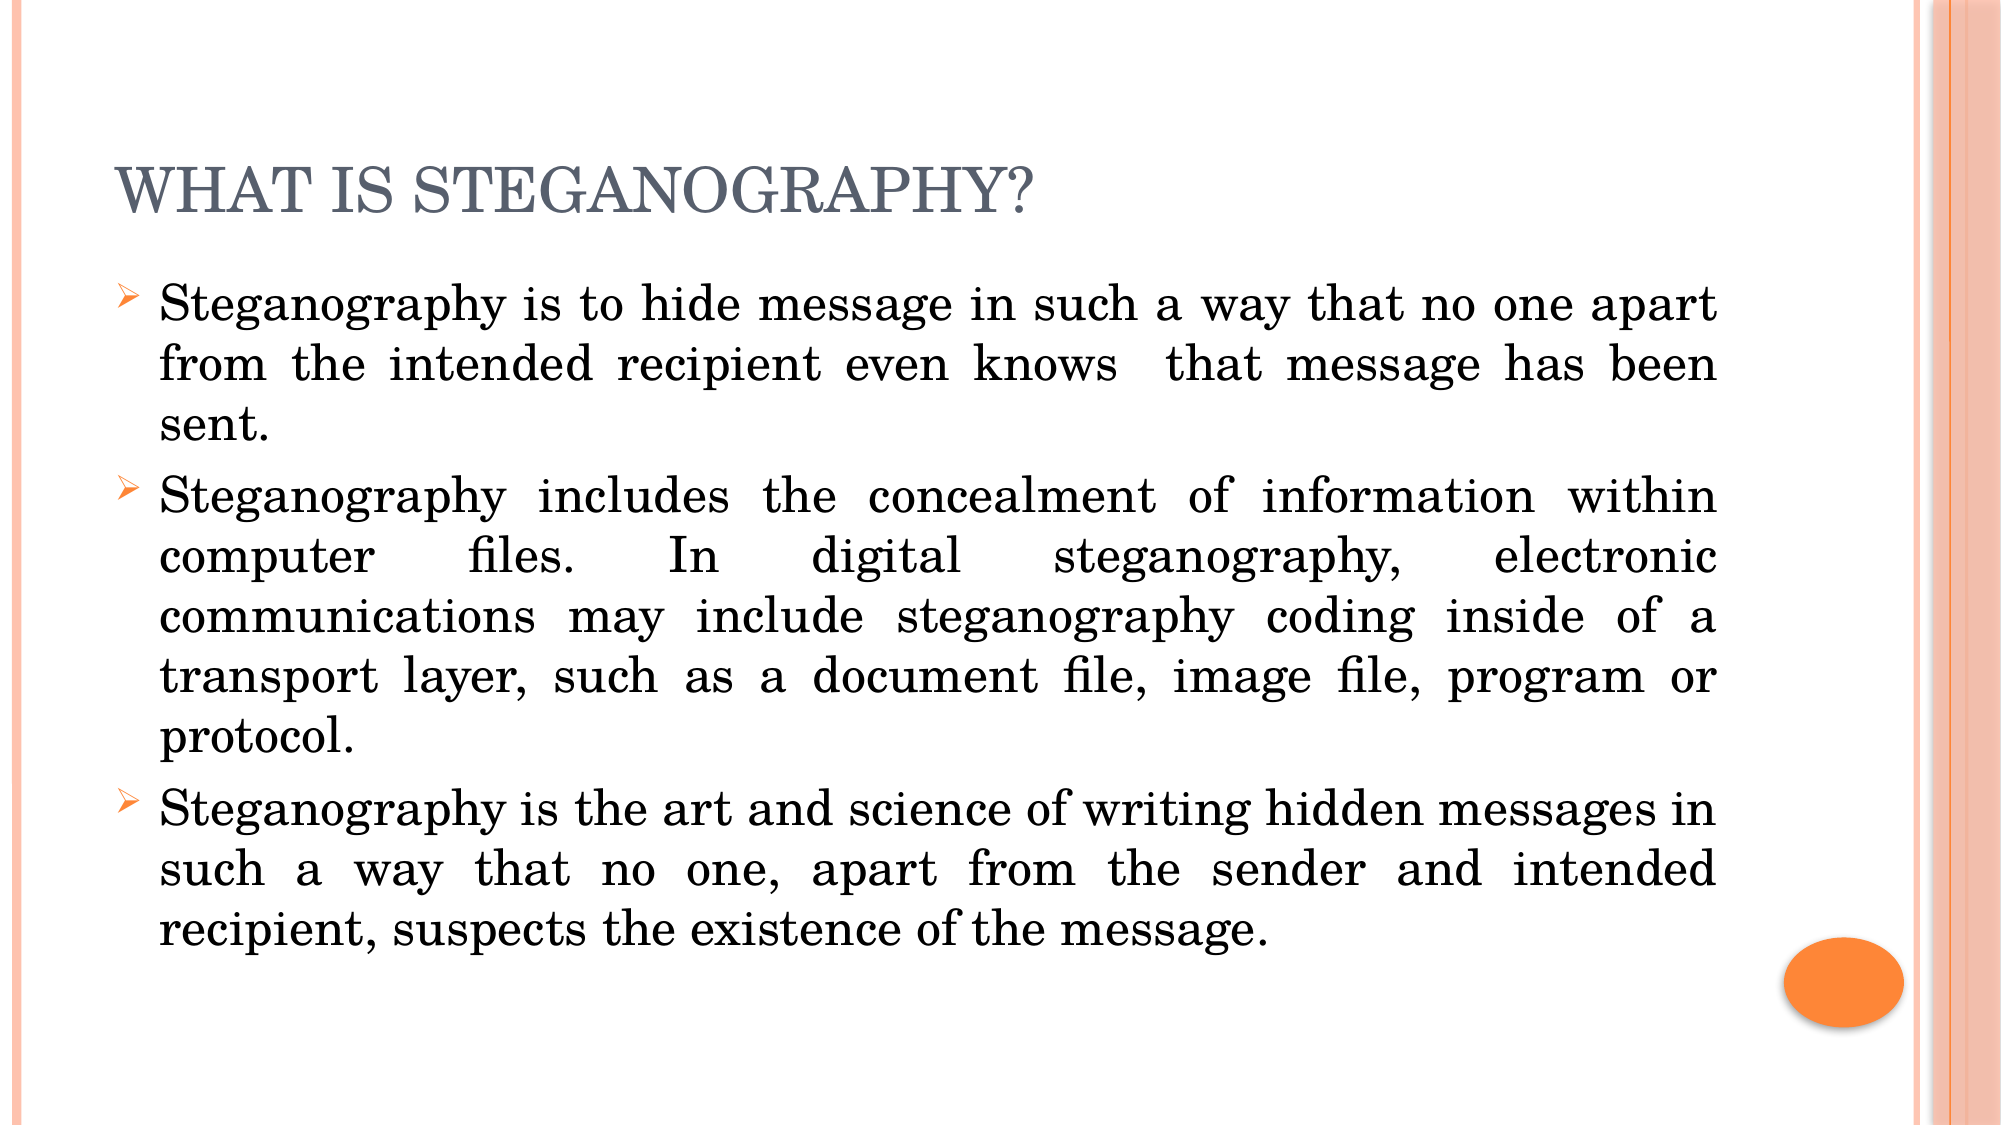

# What Is Steganography?
Steganography is to hide message in such a way that no one apart from the intended recipient even knows  that message has been sent.
Steganography includes the concealment of information within computer files. In digital steganography, electronic communications may include steganography coding inside of a transport layer, such as a document file, image file, program or protocol.
Steganography is the art and science of writing hidden messages in such a way that no one, apart from the sender and intended recipient, suspects the existence of the message.